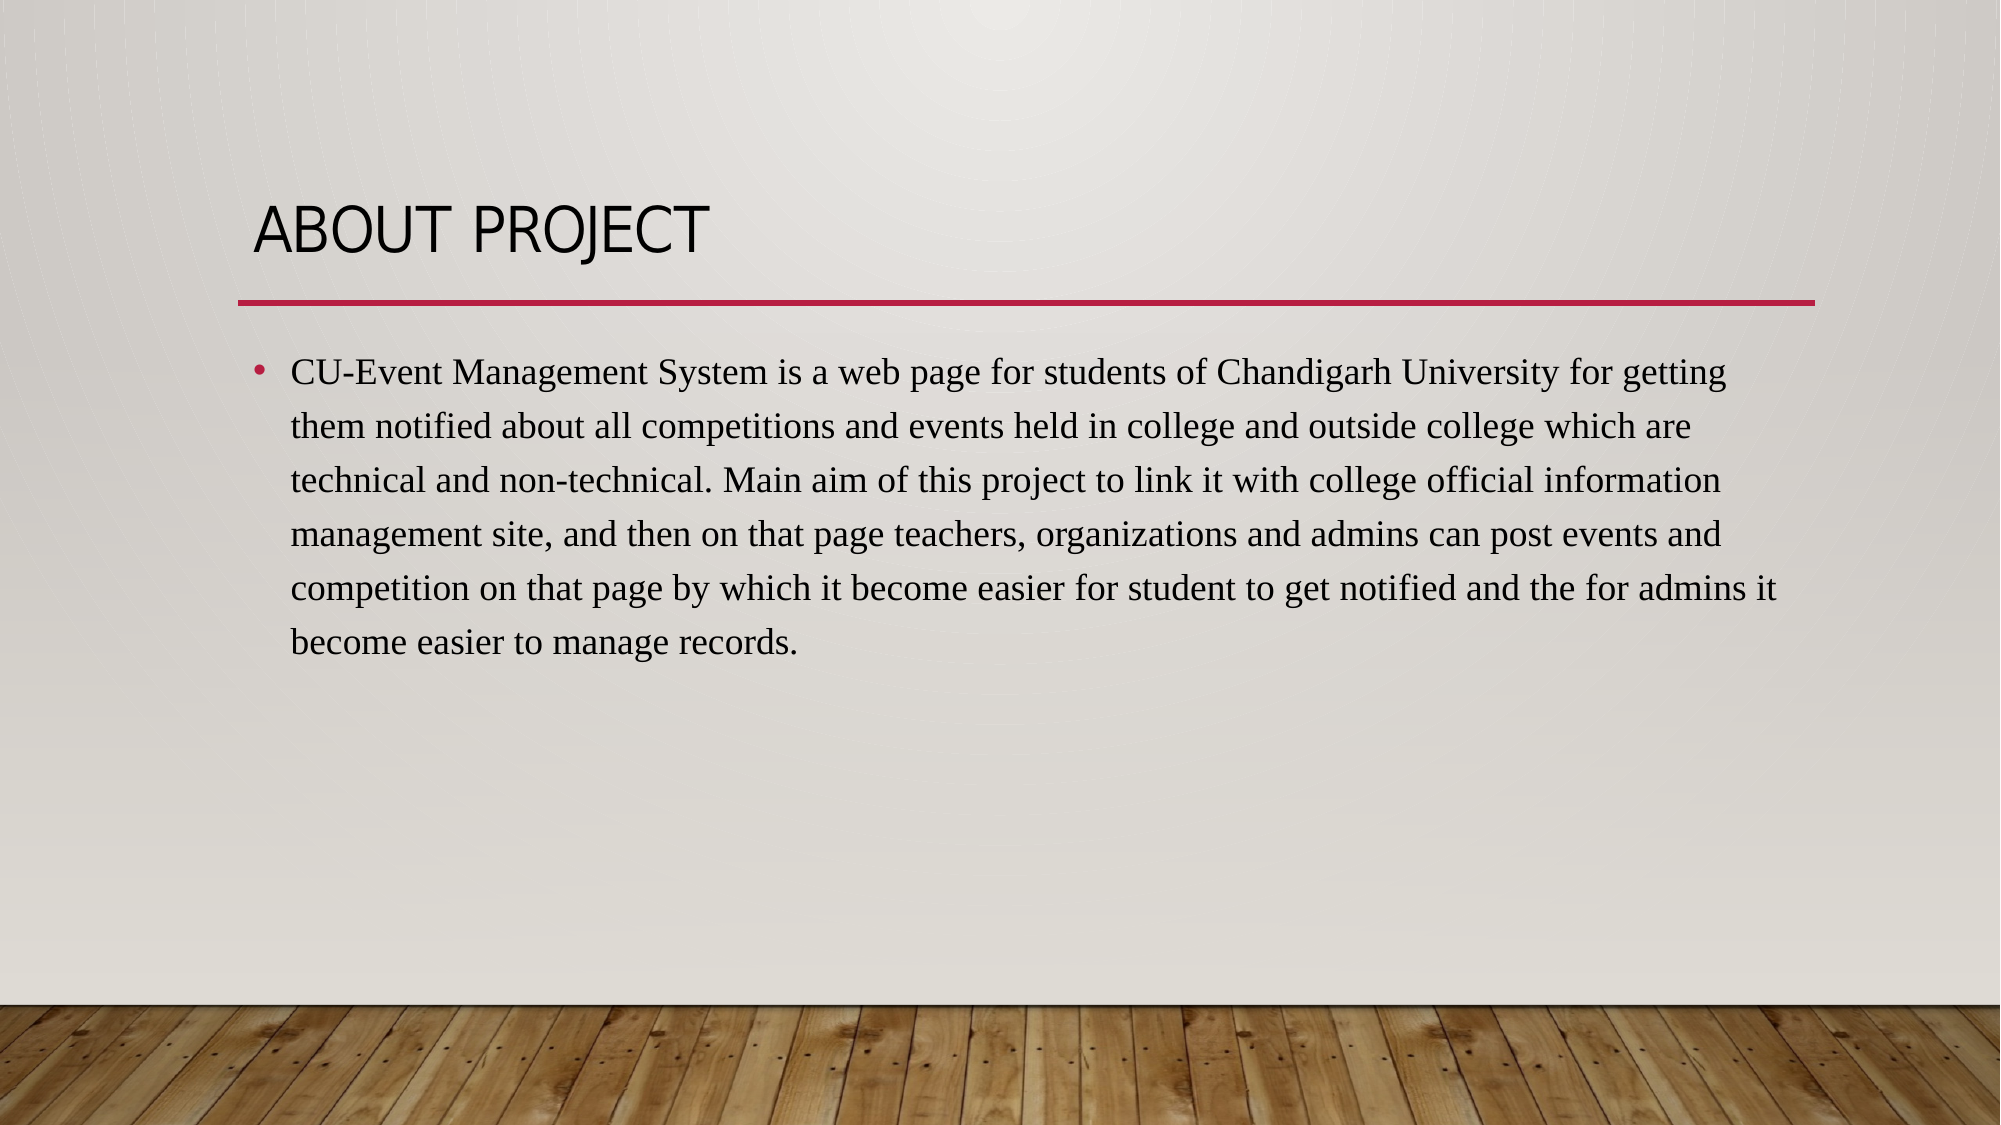

# ABOUT PROJECT
CU-Event Management System is a web page for students of Chandigarh University for getting them notified about all competitions and events held in college and outside college which are technical and non-technical. Main aim of this project to link it with college official information management site, and then on that page teachers, organizations and admins can post events and competition on that page by which it become easier for student to get notified and the for admins it become easier to manage records.